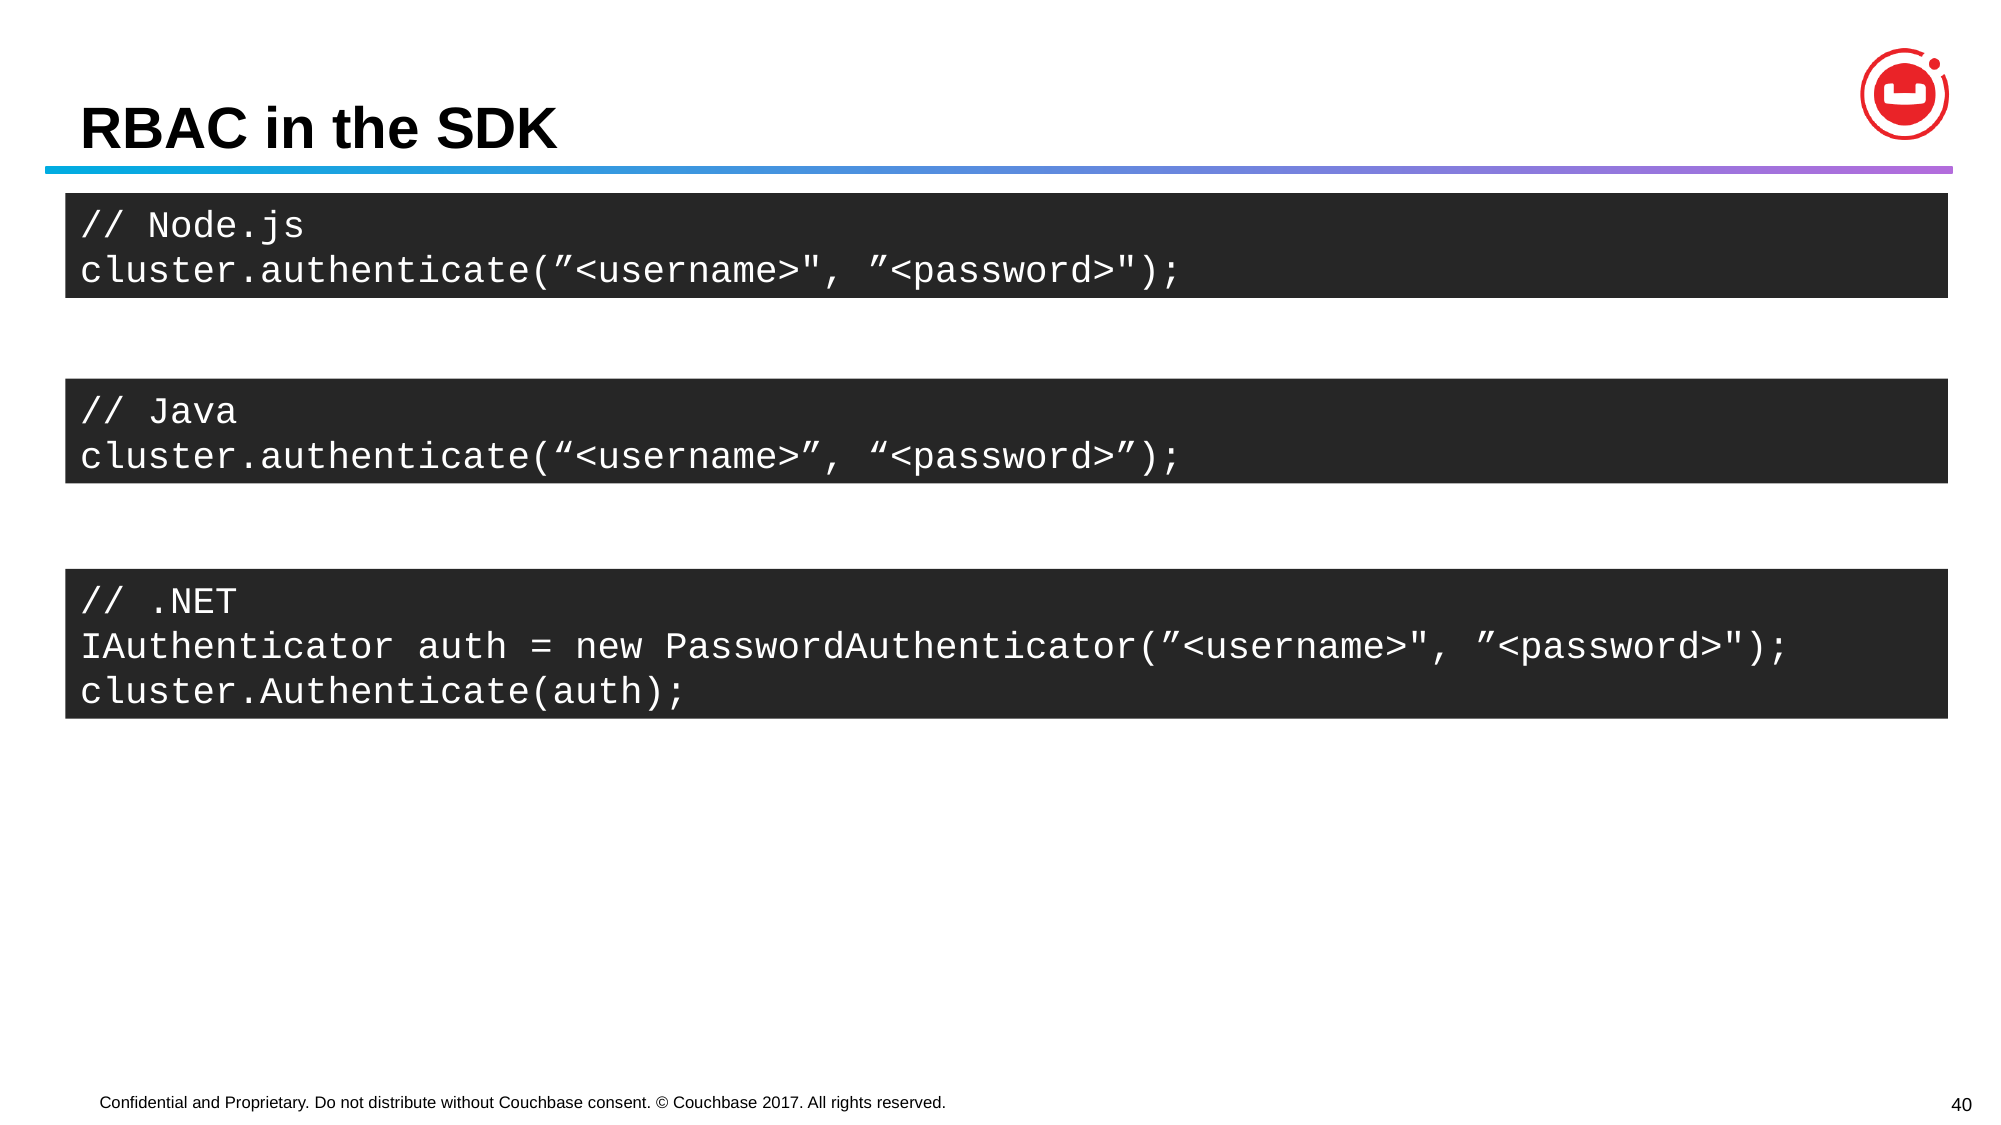

# RBAC in the SDK
// Node.js
cluster.authenticate(”<username>", ”<password>");
// Java
cluster.authenticate(“<username>”, “<password>”);
// .NET
IAuthenticator auth = new PasswordAuthenticator(”<username>", ”<password>");
cluster.Authenticate(auth);